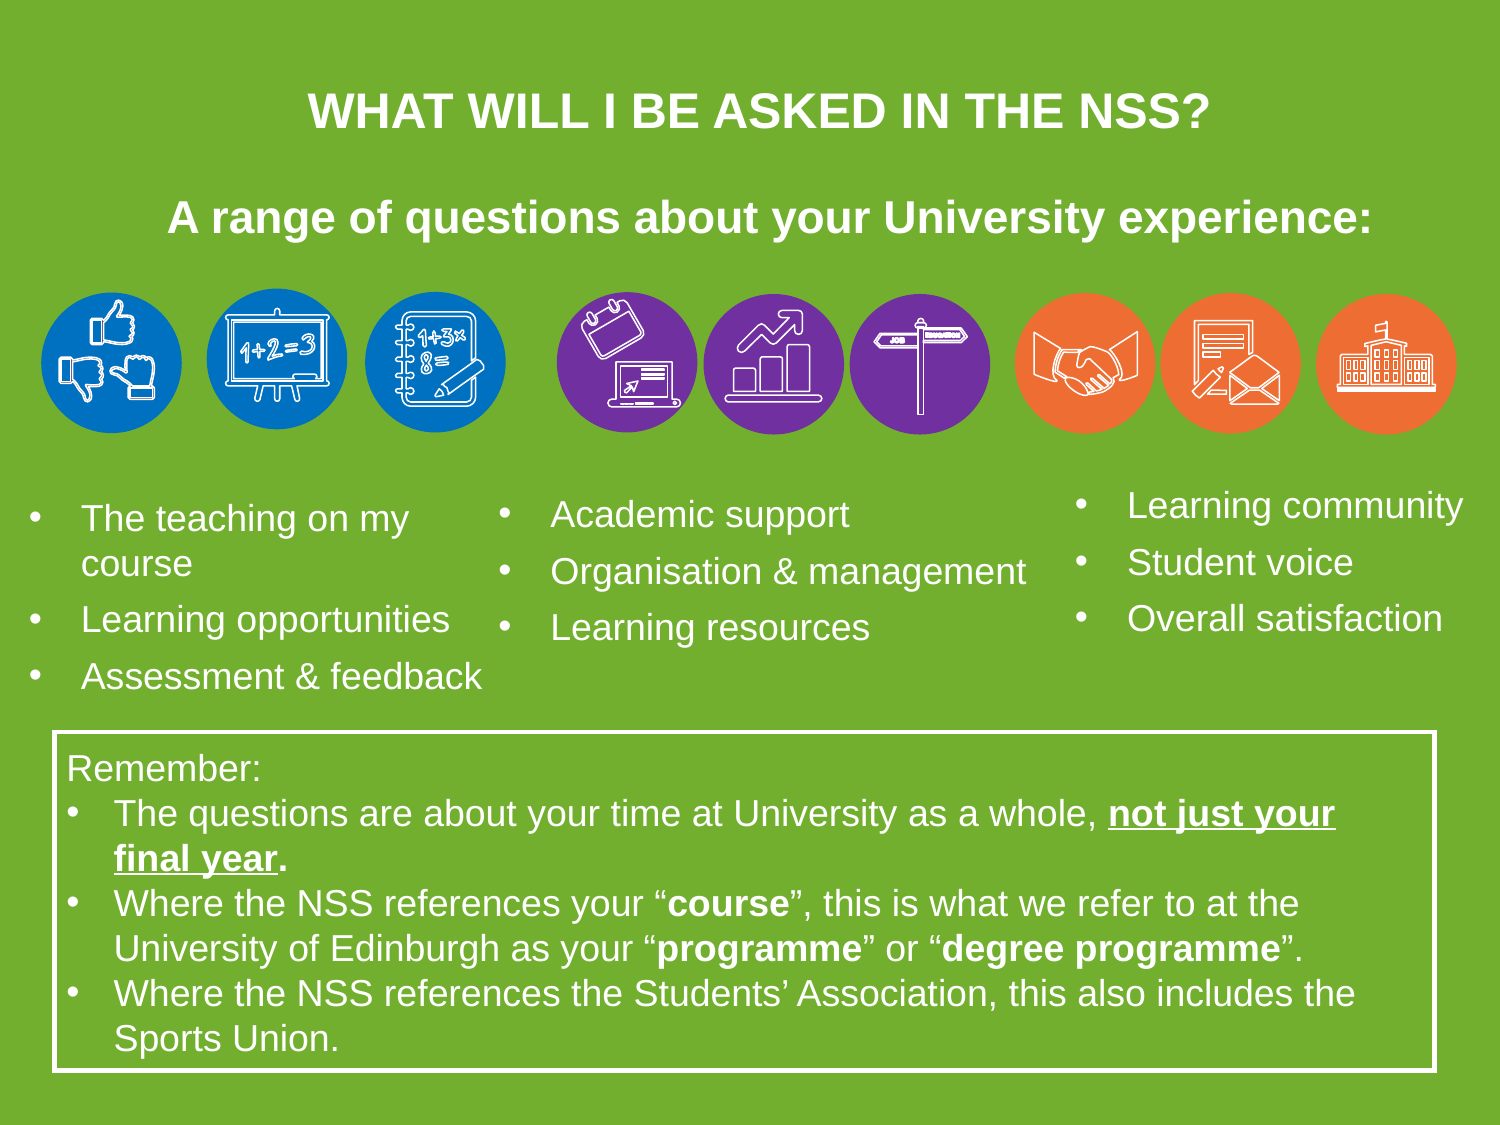

What will I BE ASKED IN THE NSS?
A range of questions about your University experience:

Learning community
Student voice
Overall satisfaction

Academic support
Organisation & management
Learning resources

The teaching on my course
Learning opportunities
Assessment & feedback
Remember:
The questions are about your time at University as a whole, not just your final year.
Where the NSS references your “course”, this is what we refer to at the University of Edinburgh as your “programme” or “degree programme”.
Where the NSS references the Students’ Association, this also includes the Sports Union.